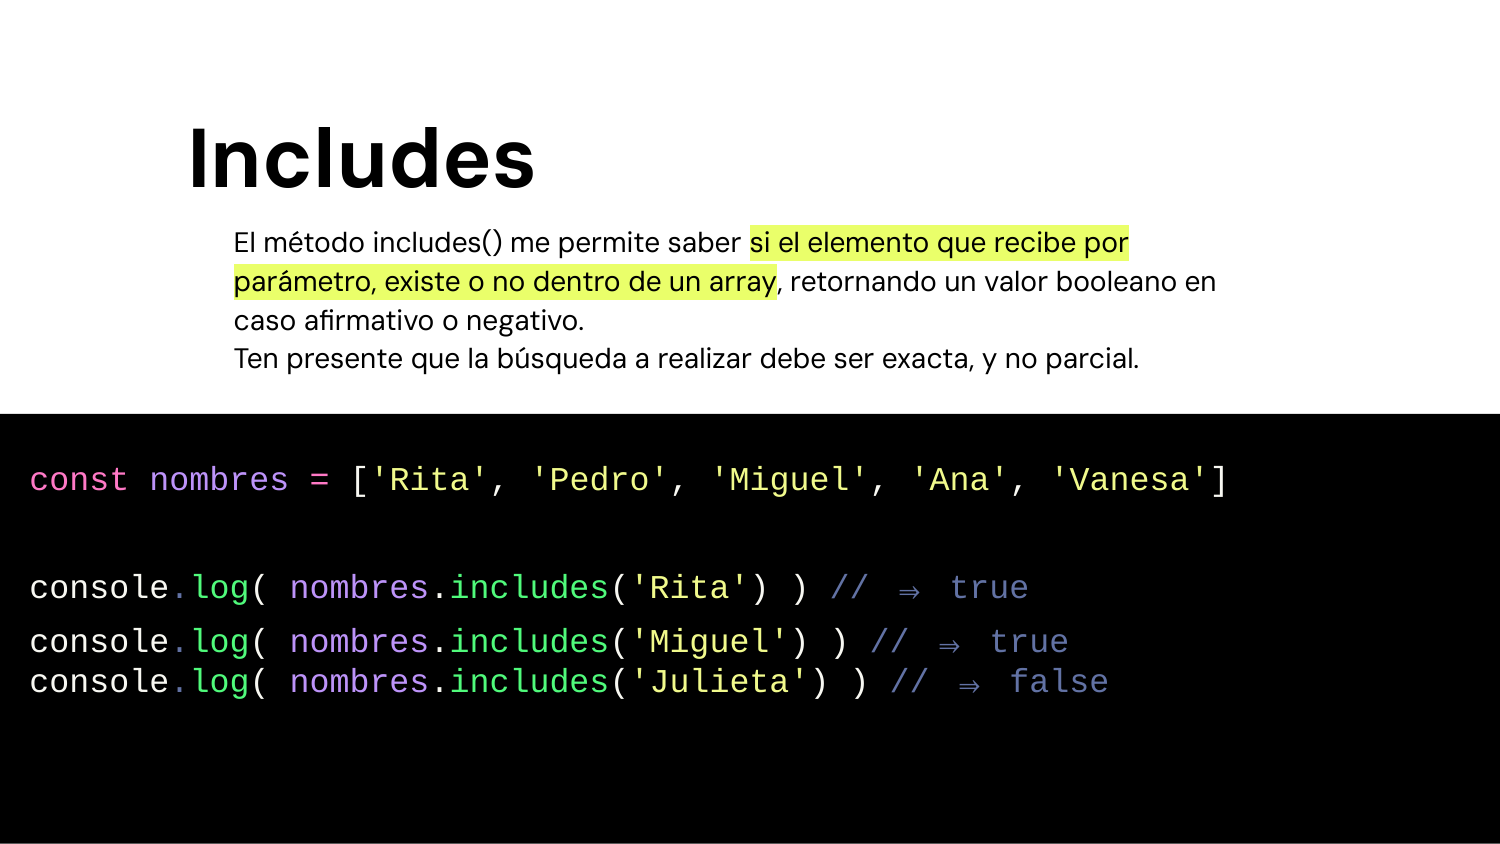

Includes
El método includes() me permite saber si el elemento que recibe por parámetro, existe o no dentro de un array, retornando un valor booleano en caso afirmativo o negativo.
Ten presente que la búsqueda a realizar debe ser exacta, y no parcial.
const nombres = ['Rita', 'Pedro', 'Miguel', 'Ana', 'Vanesa']

console.log( nombres.includes('Rita') ) // ⇒ true
console.log( nombres.includes('Miguel') ) // ⇒ true
console.log( nombres.includes('Julieta') ) // ⇒ false